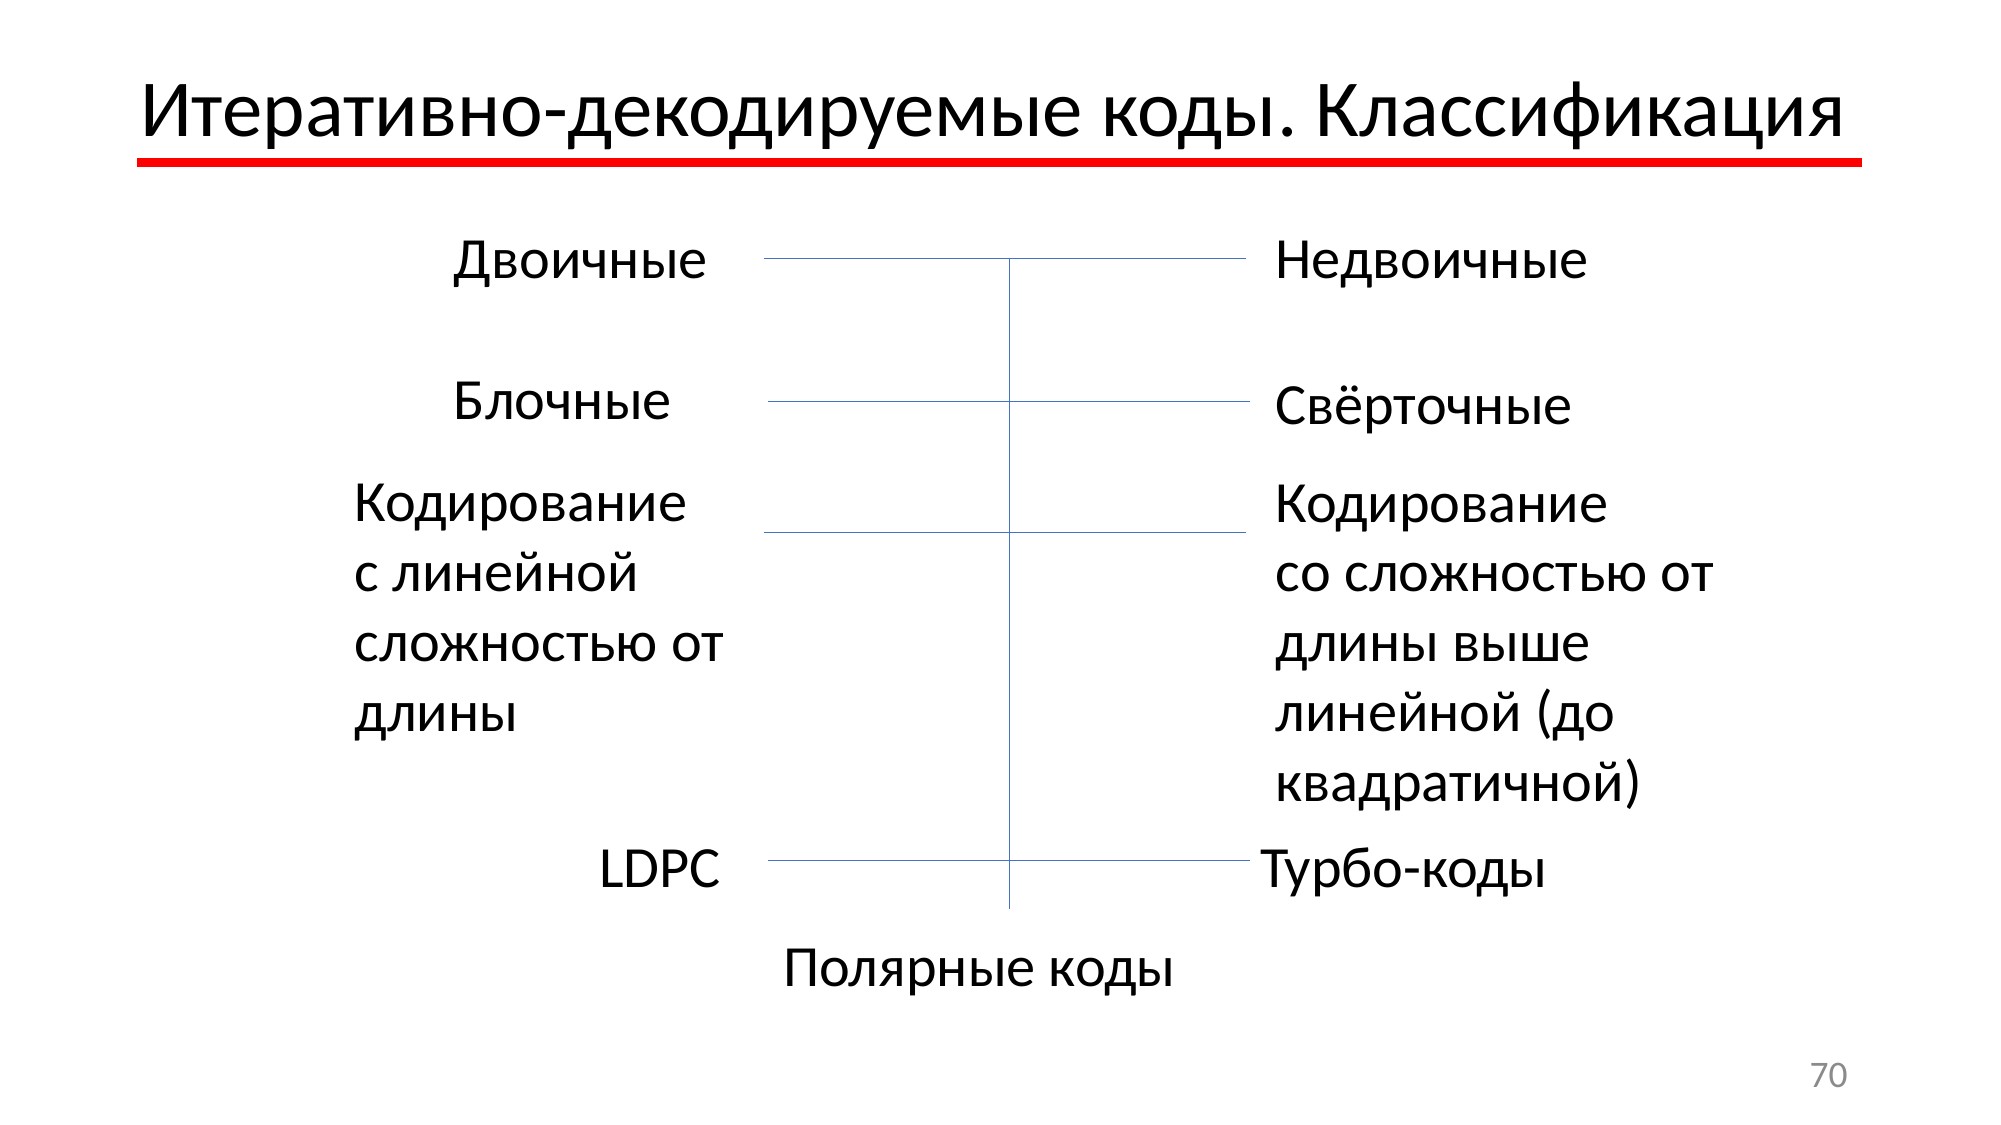

Итеративно-декодируемые коды. Классификация
Двоичные
Недвоичные
Блочные
Свёрточные
Кодирование
с линейной сложностью от длины
Кодирование
со сложностью от длины выше линейной (до  квадратичной)
Турбо-коды
LDPC
Полярные коды
70